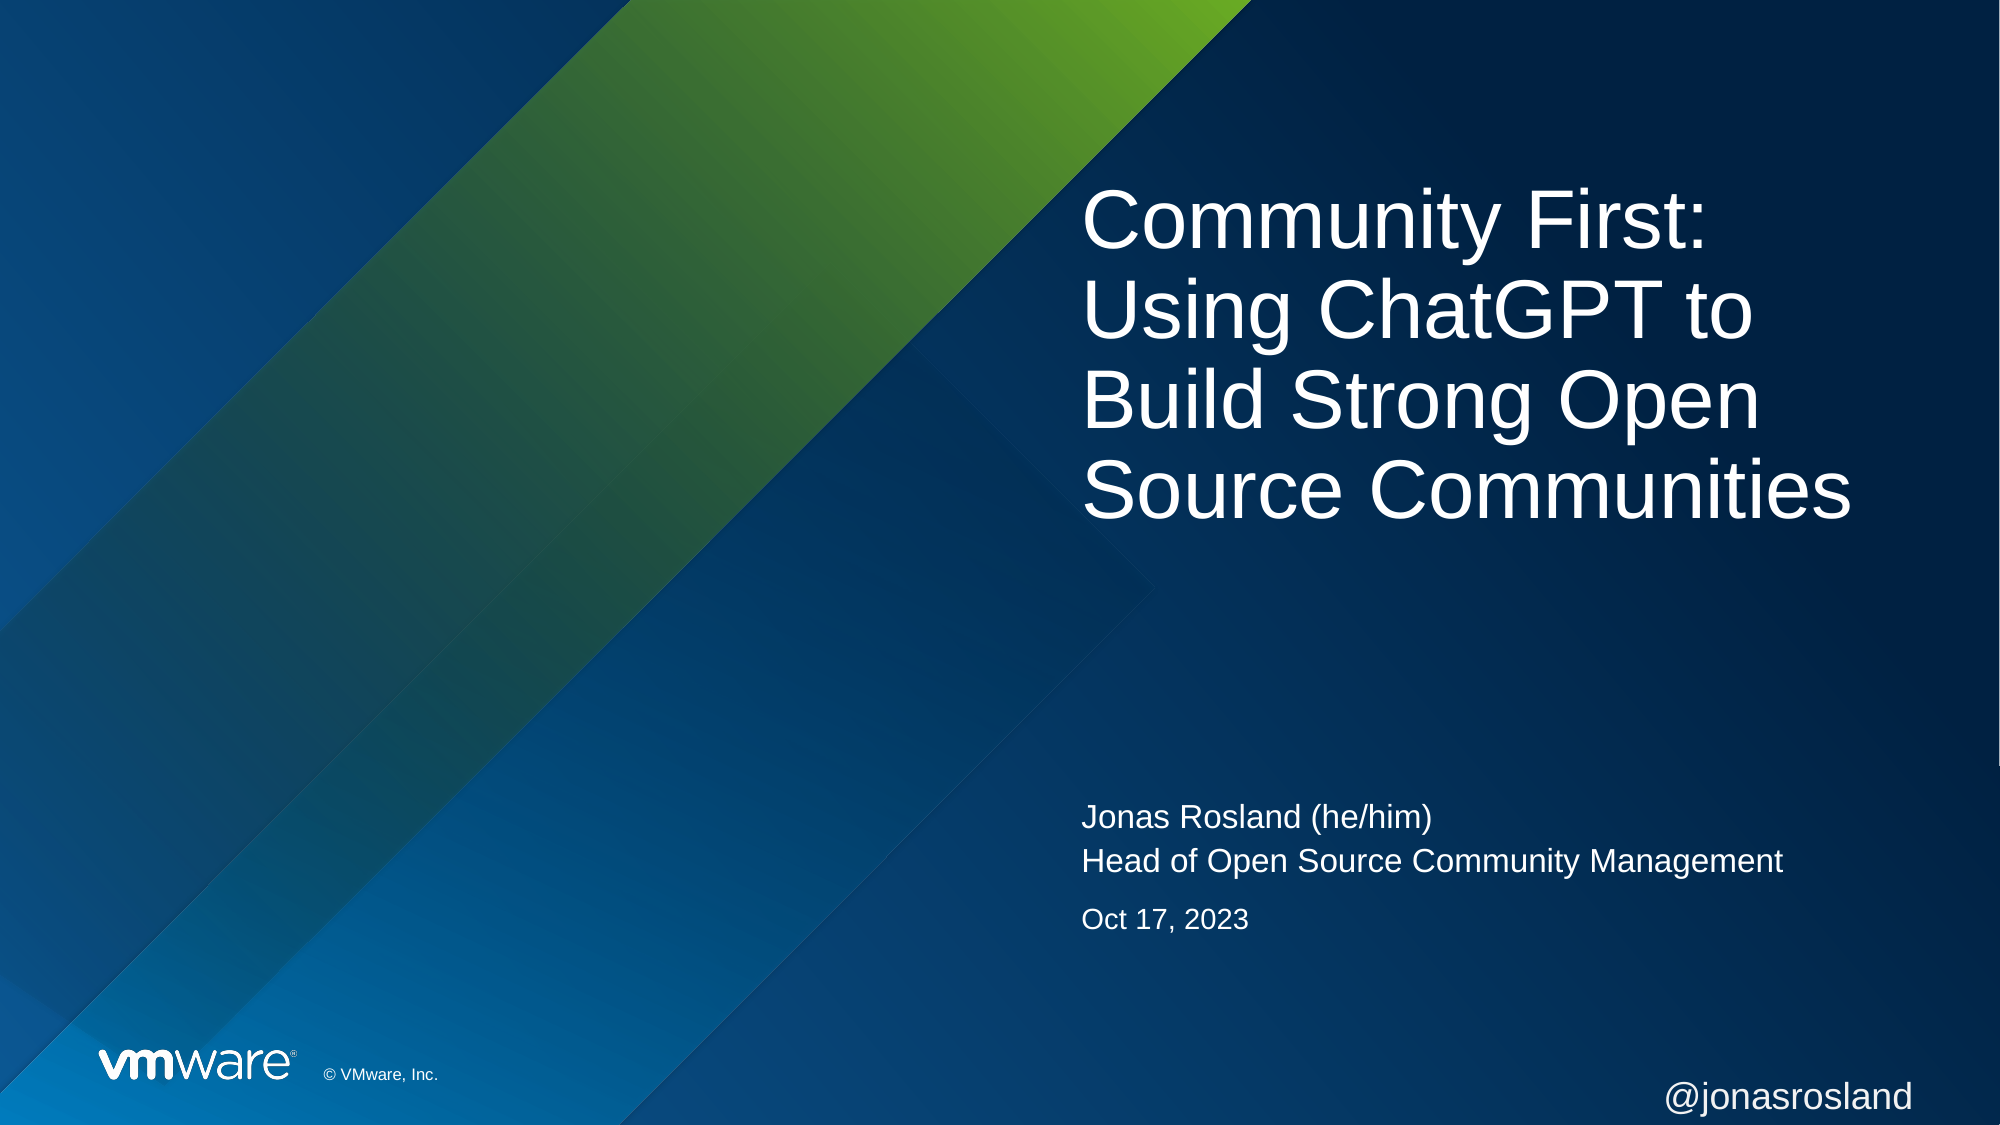

# Community First: Using ChatGPT to Build Strong Open Source Communities
Jonas Rosland (he/him)
Head of Open Source Community Management
Oct 17, 2023
@jonasrosland